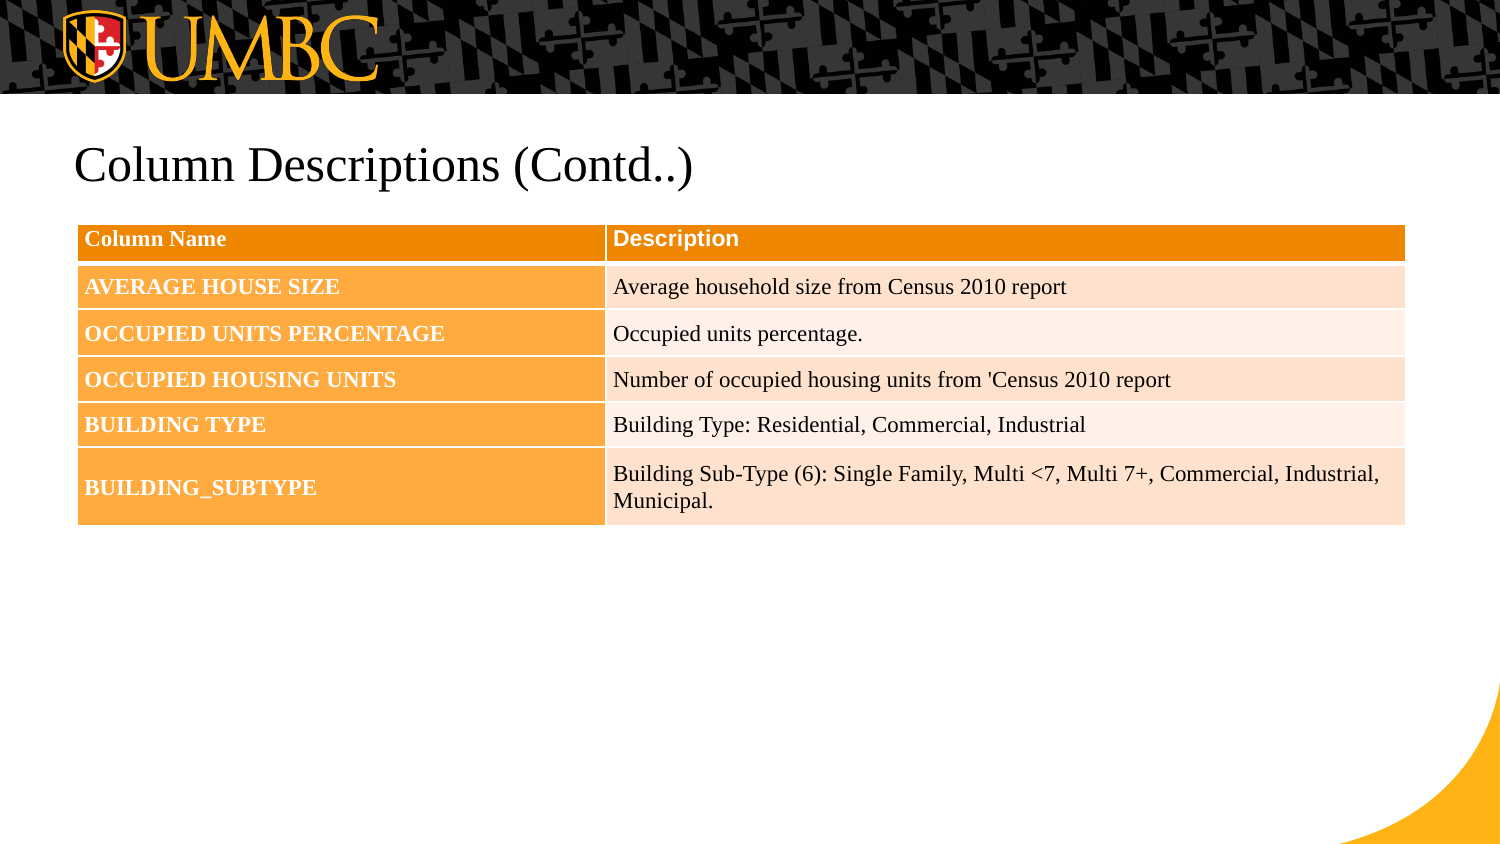

Column Descriptions (Contd..)
| Column Name | Description |
| --- | --- |
| AVERAGE HOUSE SIZE | Average household size from Census 2010 report |
| OCCUPIED UNITS PERCENTAGE | Occupied units percentage. |
| OCCUPIED HOUSING UNITS | Number of occupied housing units from 'Census 2010 report |
| BUILDING TYPE | Building Type: Residential, Commercial, Industrial |
| BUILDING\_SUBTYPE | Building Sub-Type (6): Single Family, Multi <7, Multi 7+, Commercial, Industrial, Municipal. |